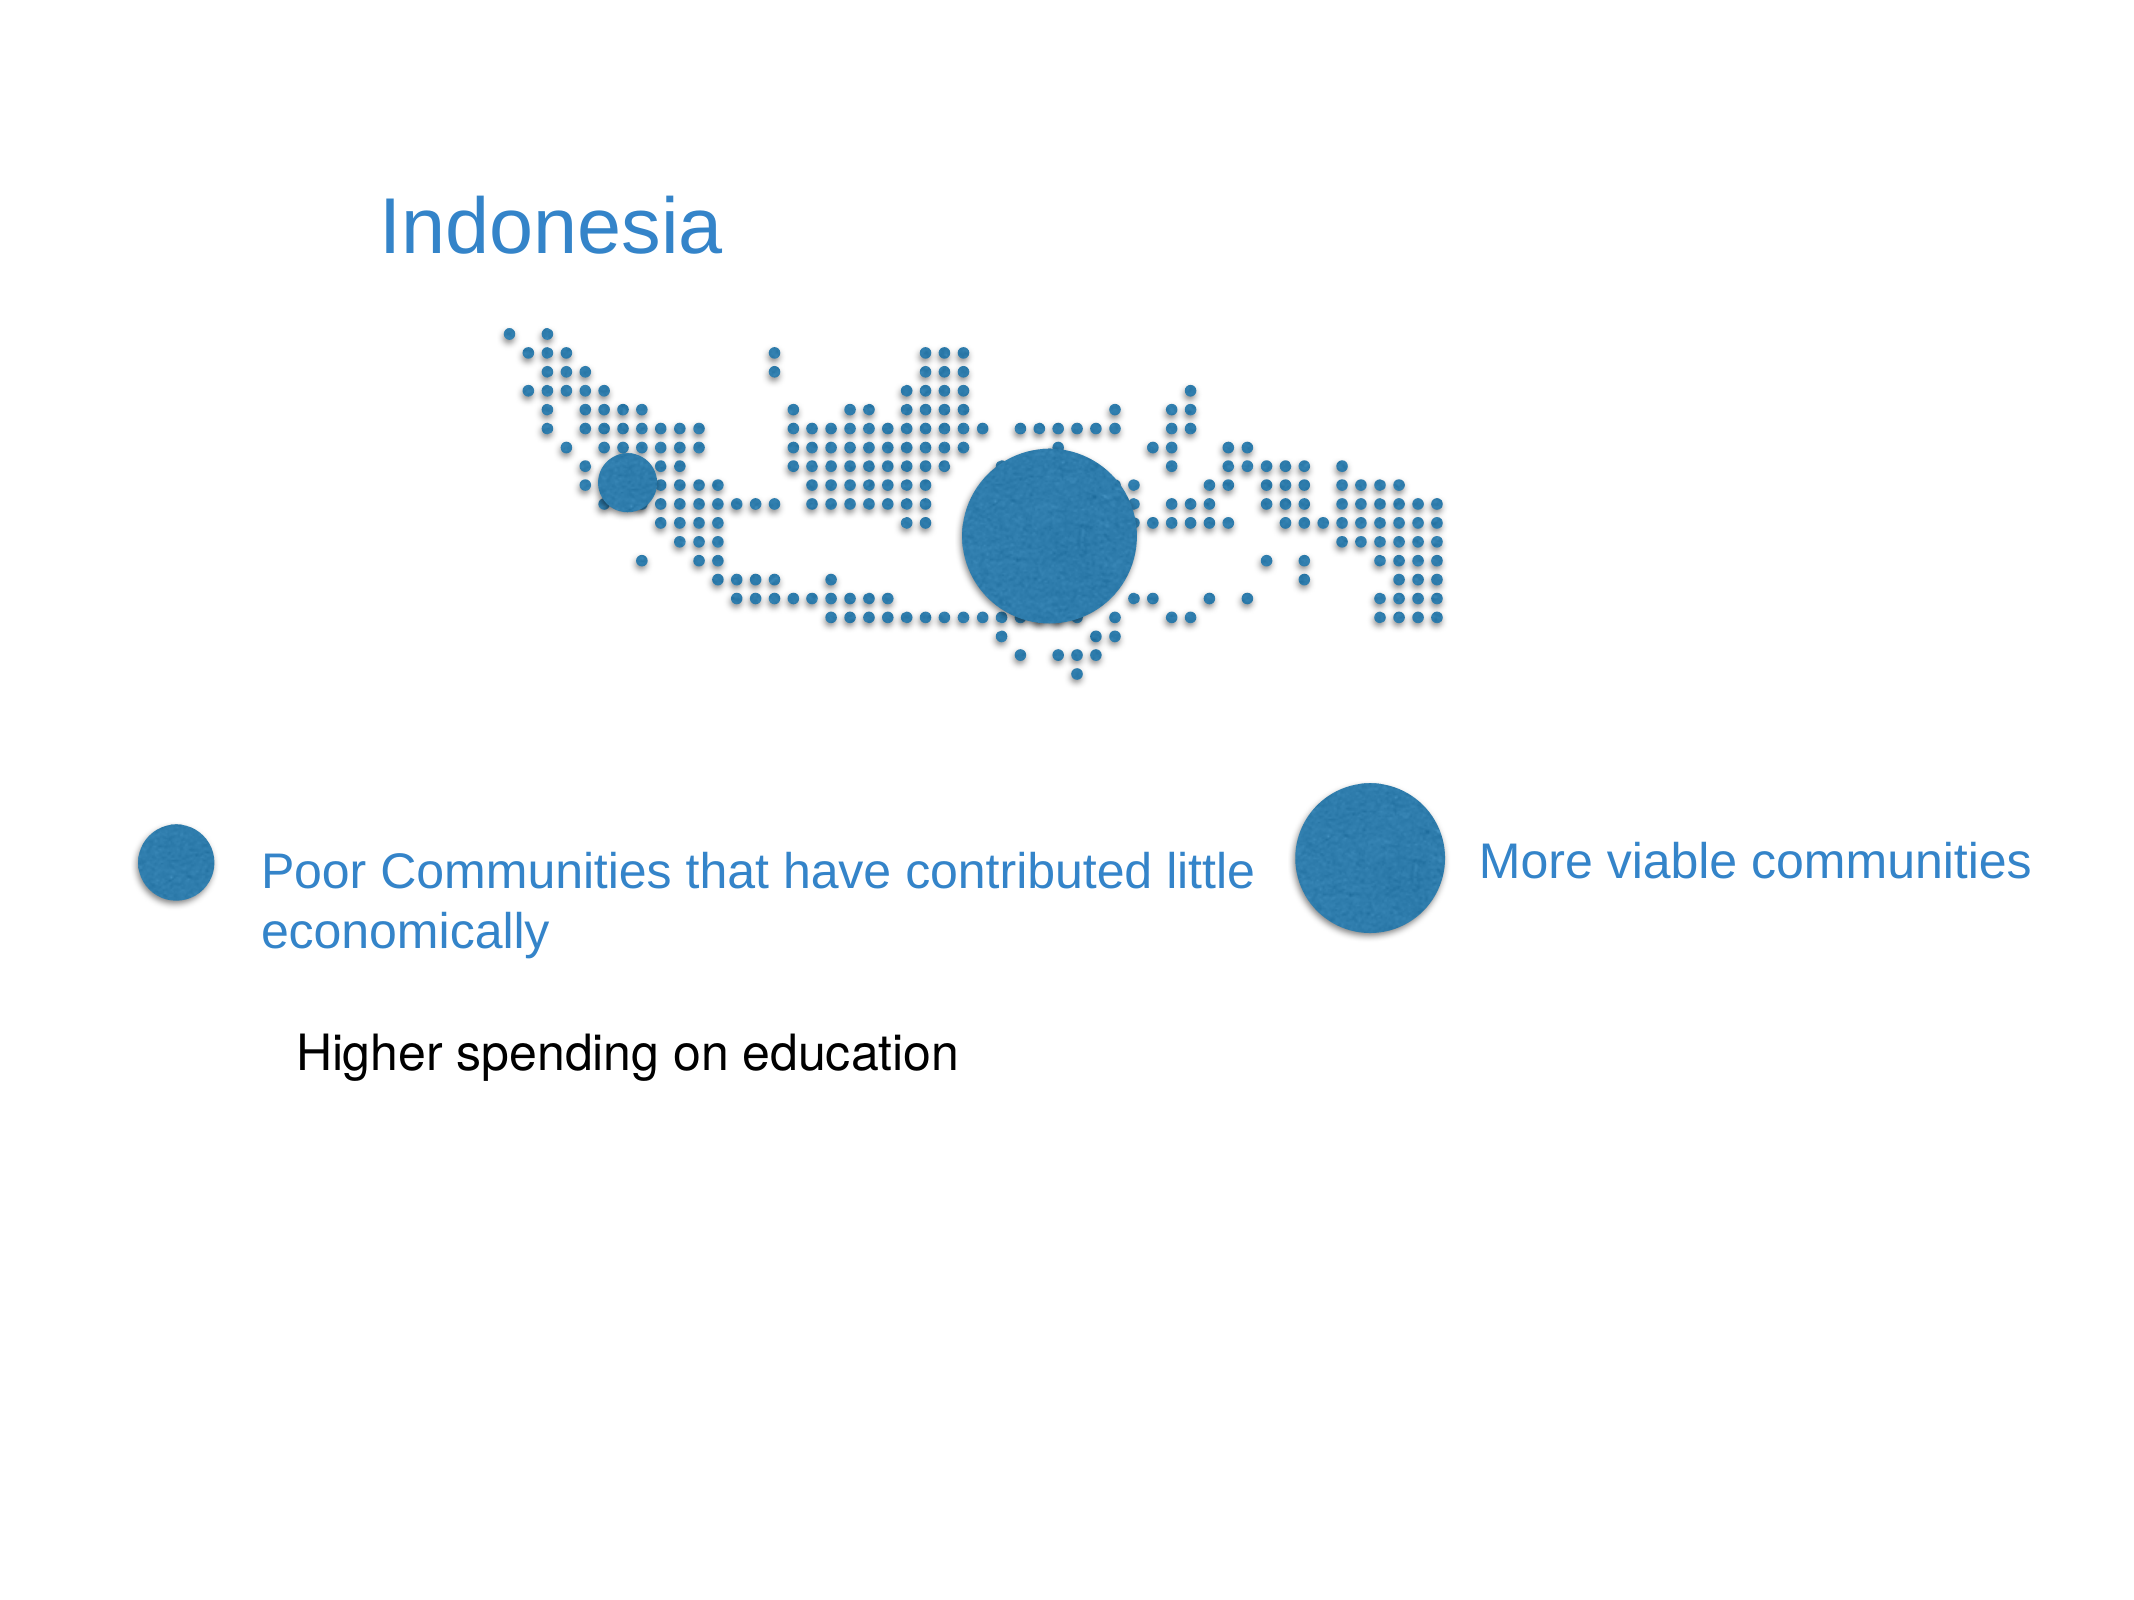

Indonesia

More viable communities
Poor Communities that have contributed little economically
Higher spending on education